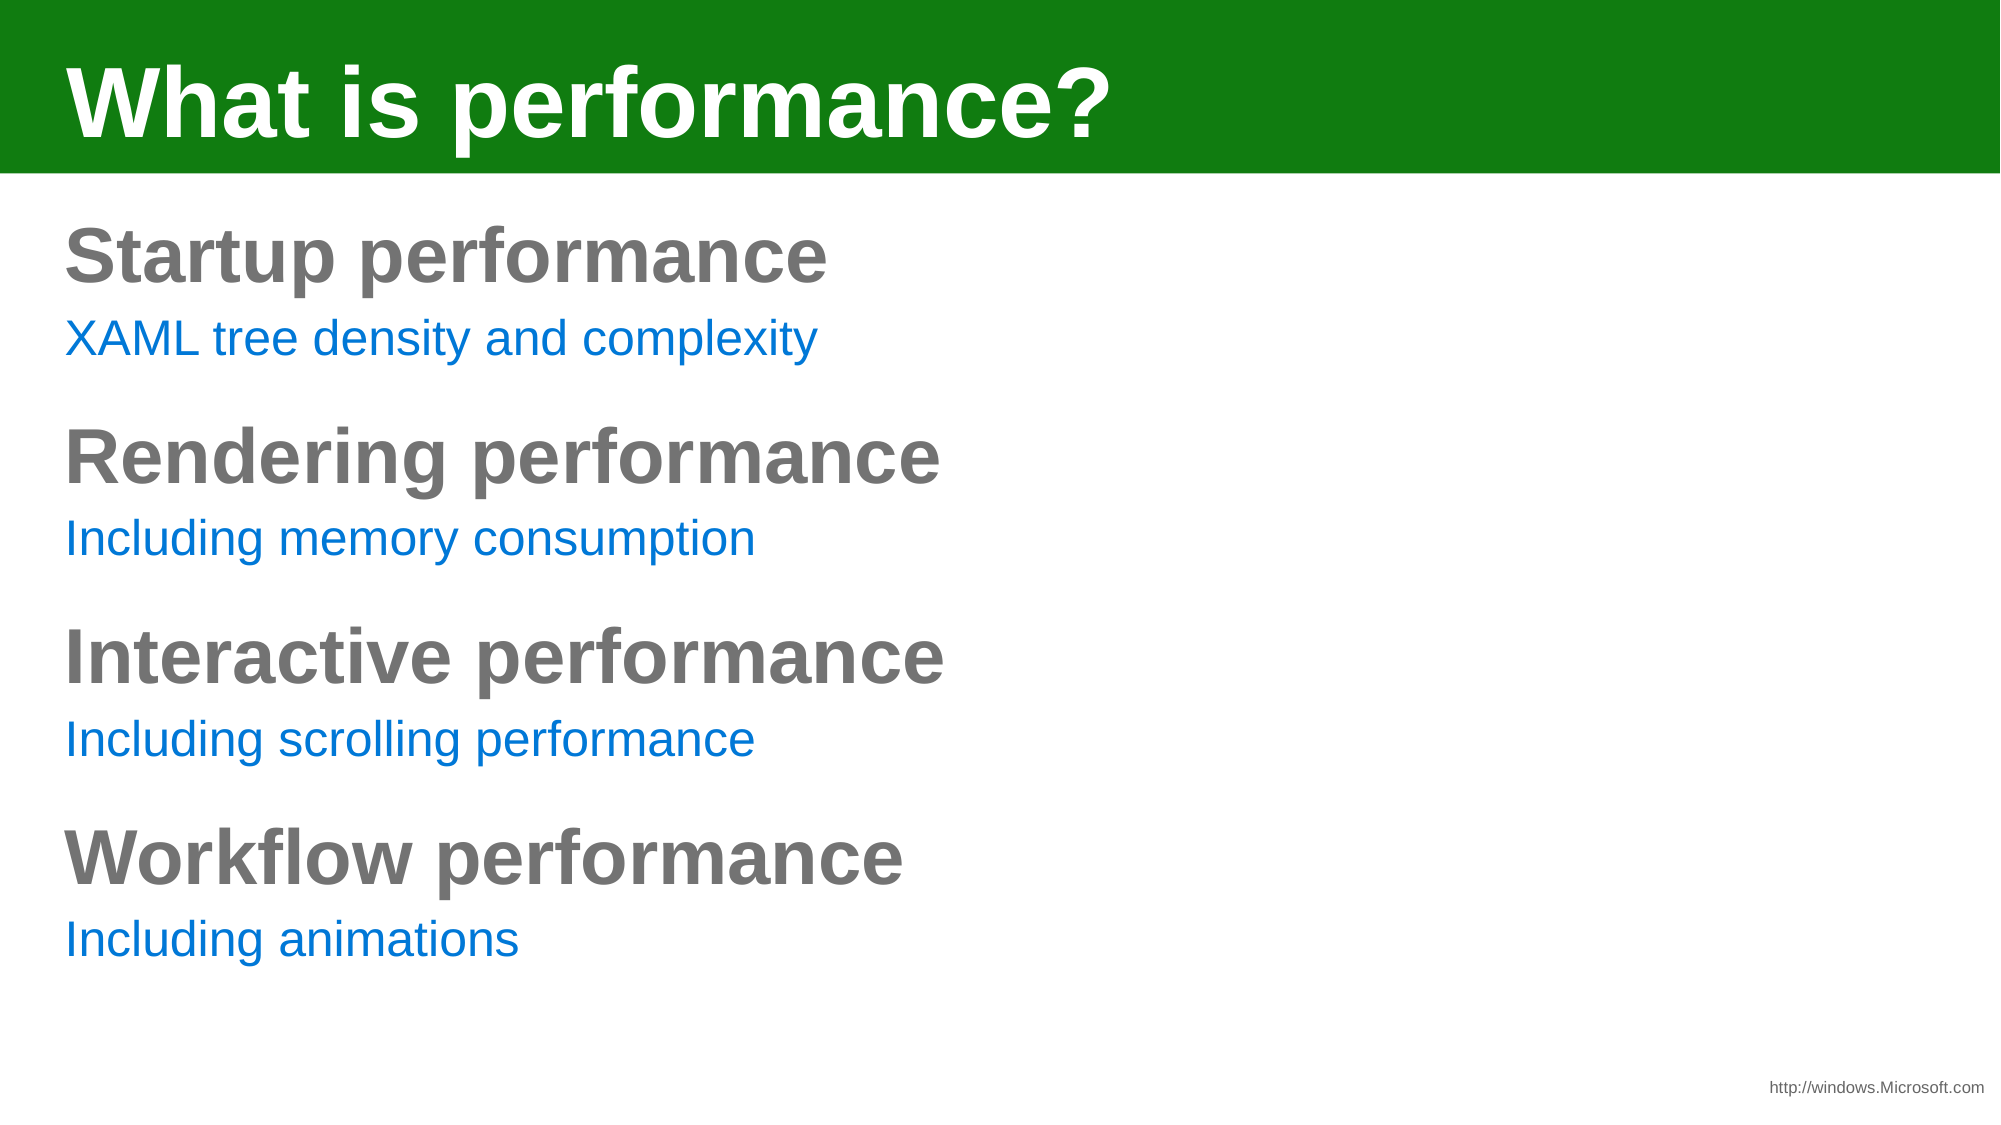

# What is performance?
Startup performance
XAML tree density and complexity
Rendering performance
Including memory consumption
Interactive performance
Including scrolling performance
Workflow performance
Including animations